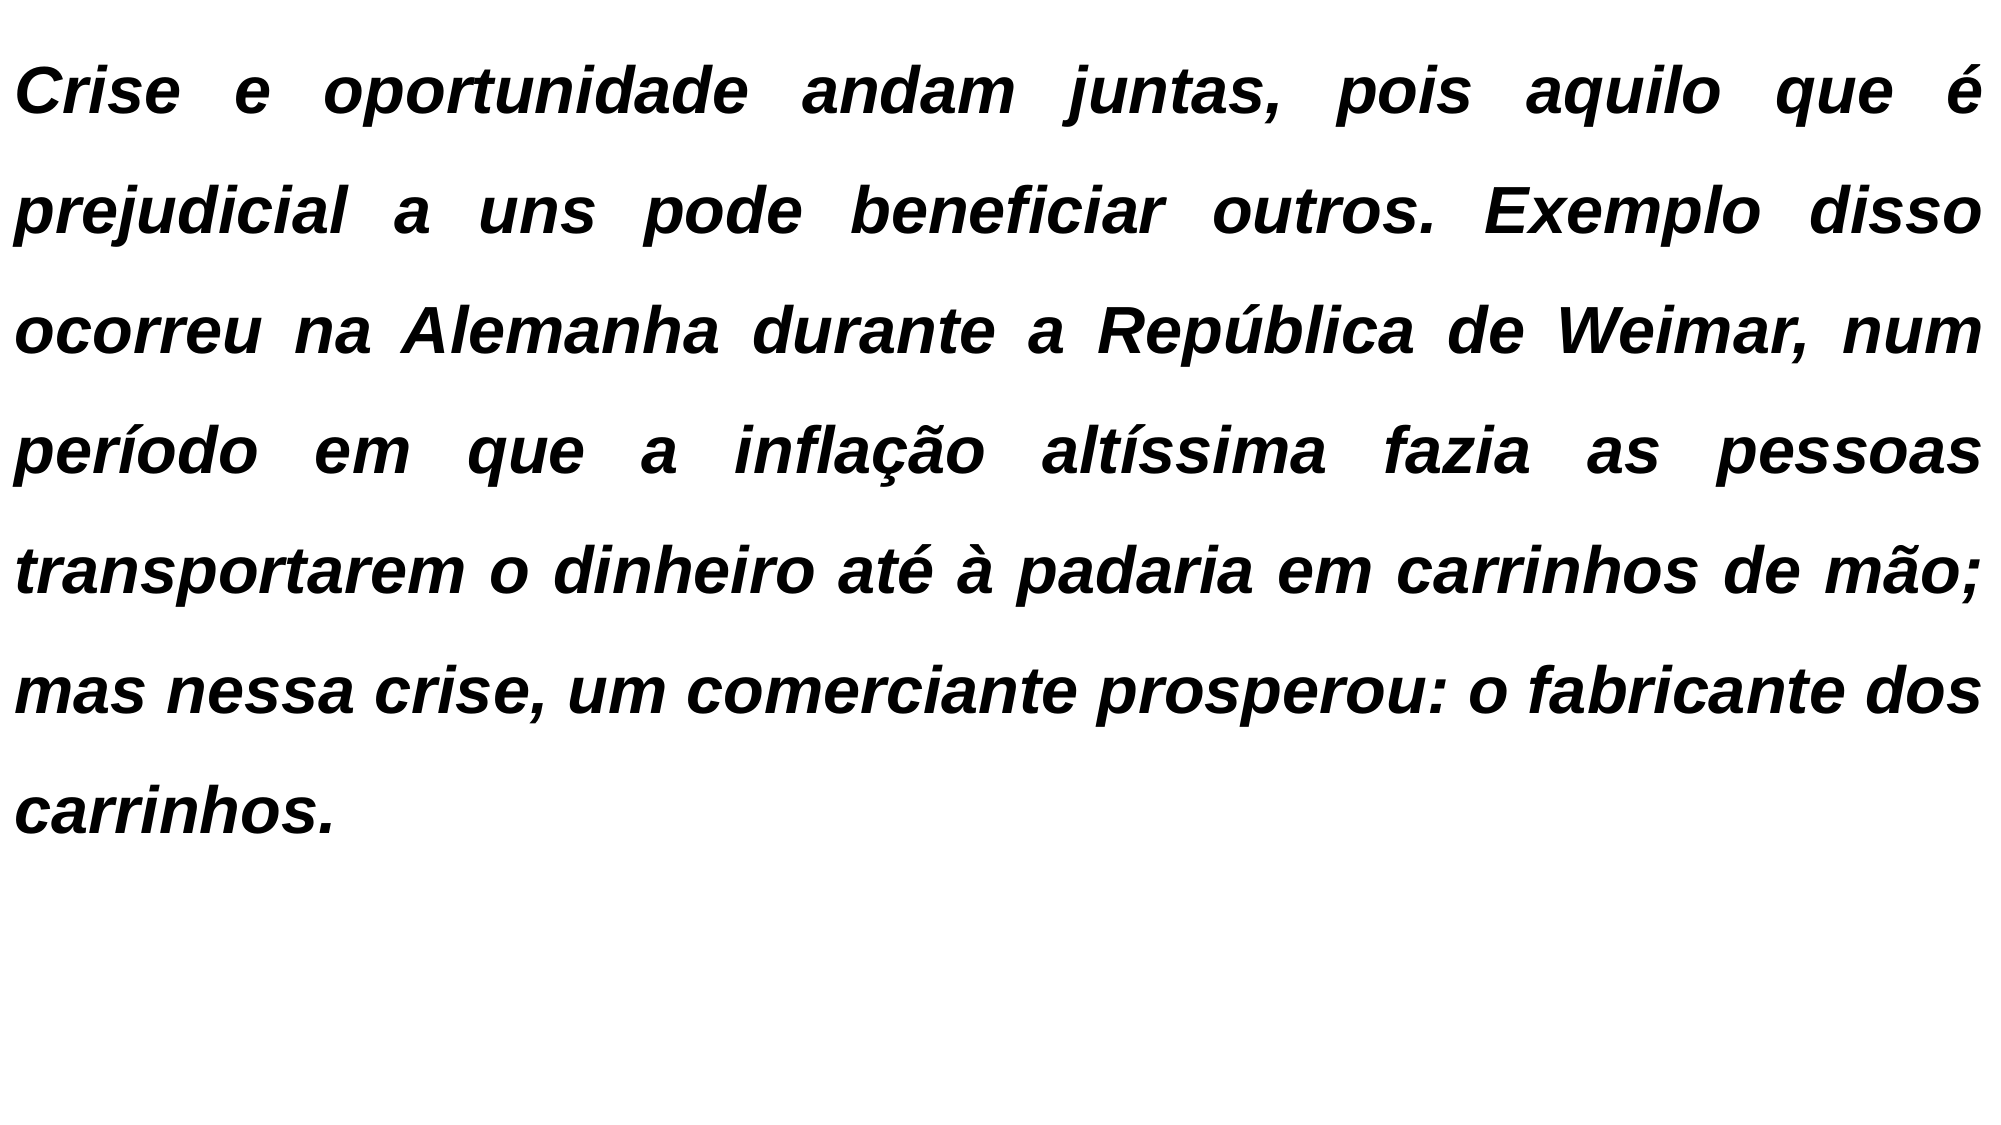

Crise e oportunidade andam juntas, pois aquilo que é prejudicial a uns pode beneficiar outros. Exemplo disso ocorreu na Alemanha durante a República de Weimar, num período em que a inflação altíssima fazia as pessoas transportarem o dinheiro até à padaria em carrinhos de mão; mas nessa crise, um comerciante prosperou: o fabricante dos carrinhos.